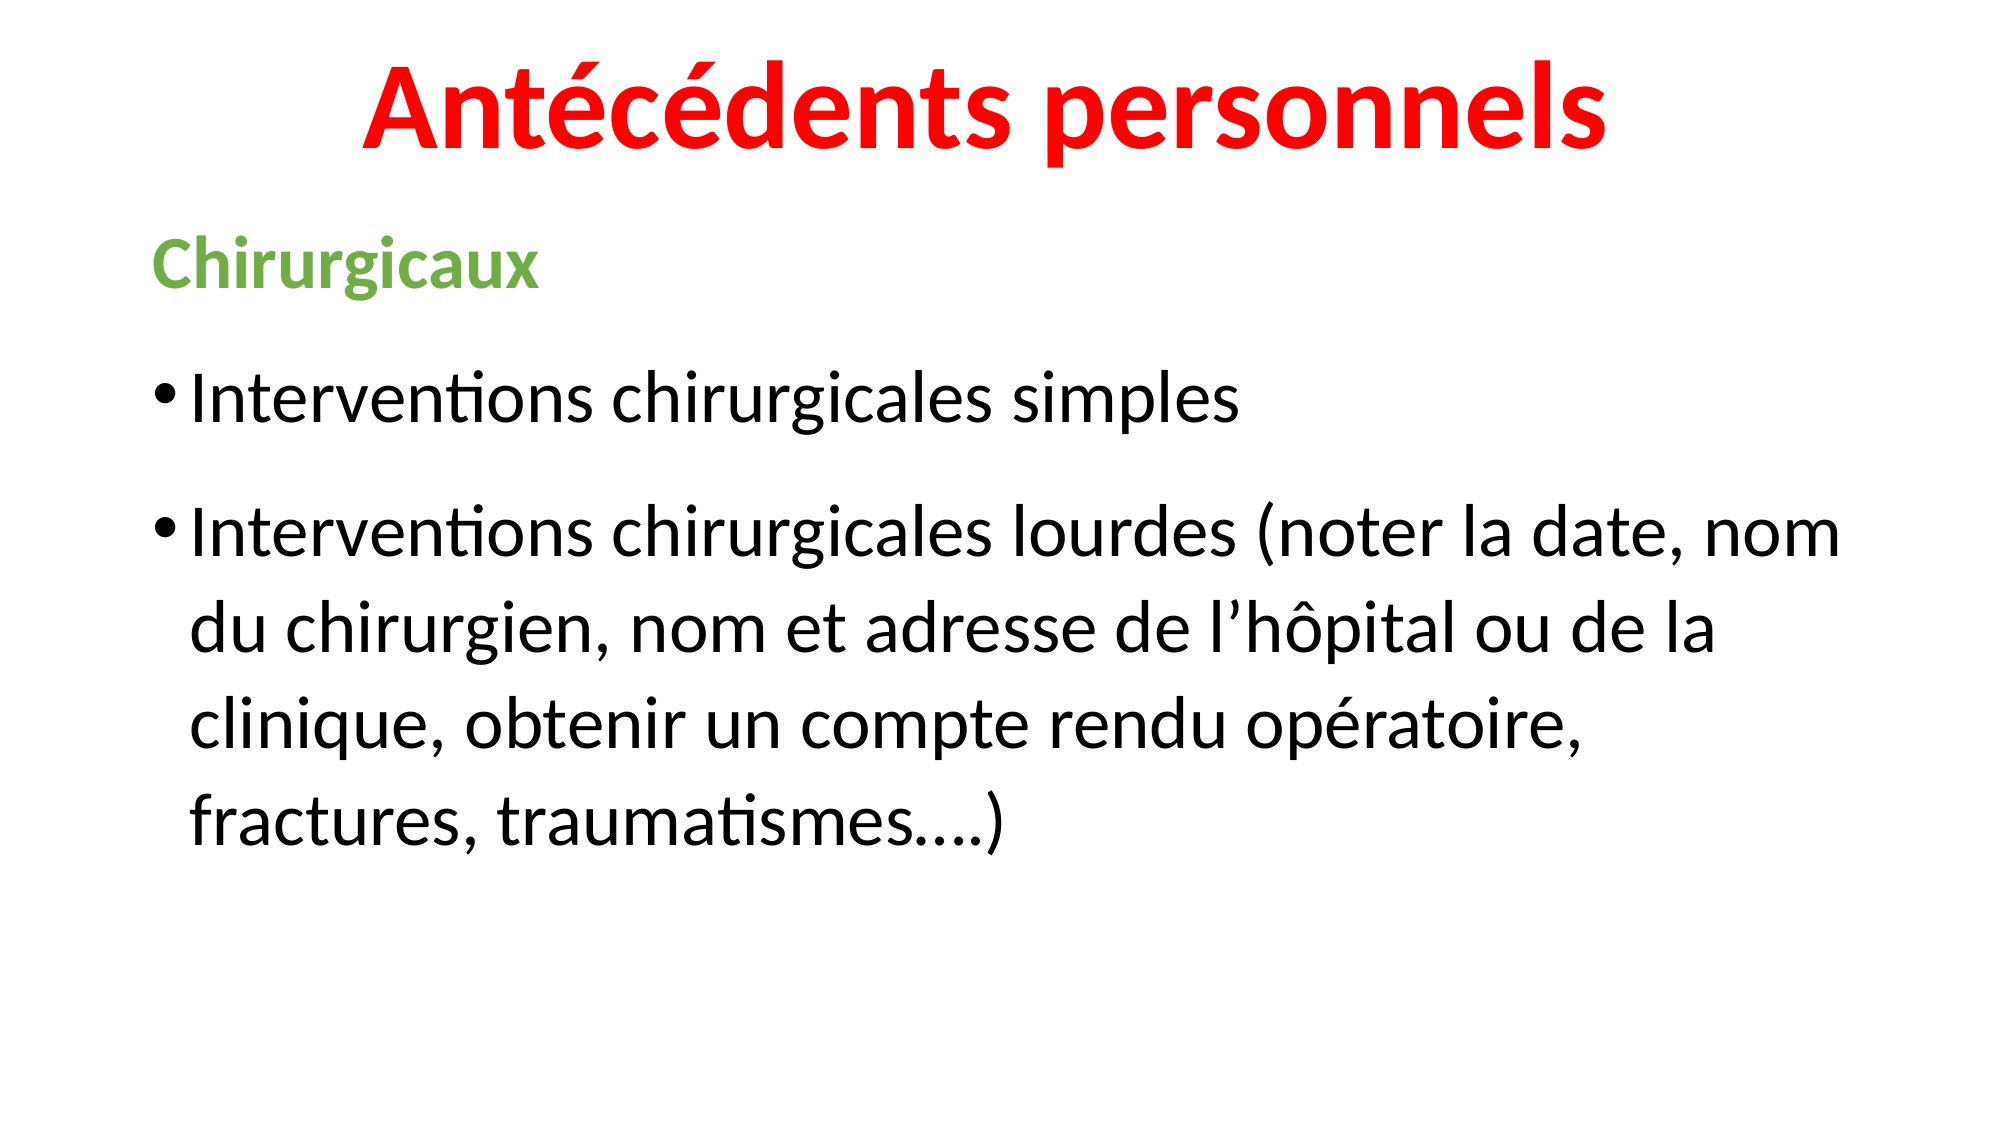

# Antécédents personnels
Chirurgicaux
Interventions chirurgicales simples
Interventions chirurgicales lourdes (noter la date, nom du chirurgien, nom et adresse de l’hôpital ou de la clinique, obtenir un compte rendu opératoire, fractures, traumatismes….)